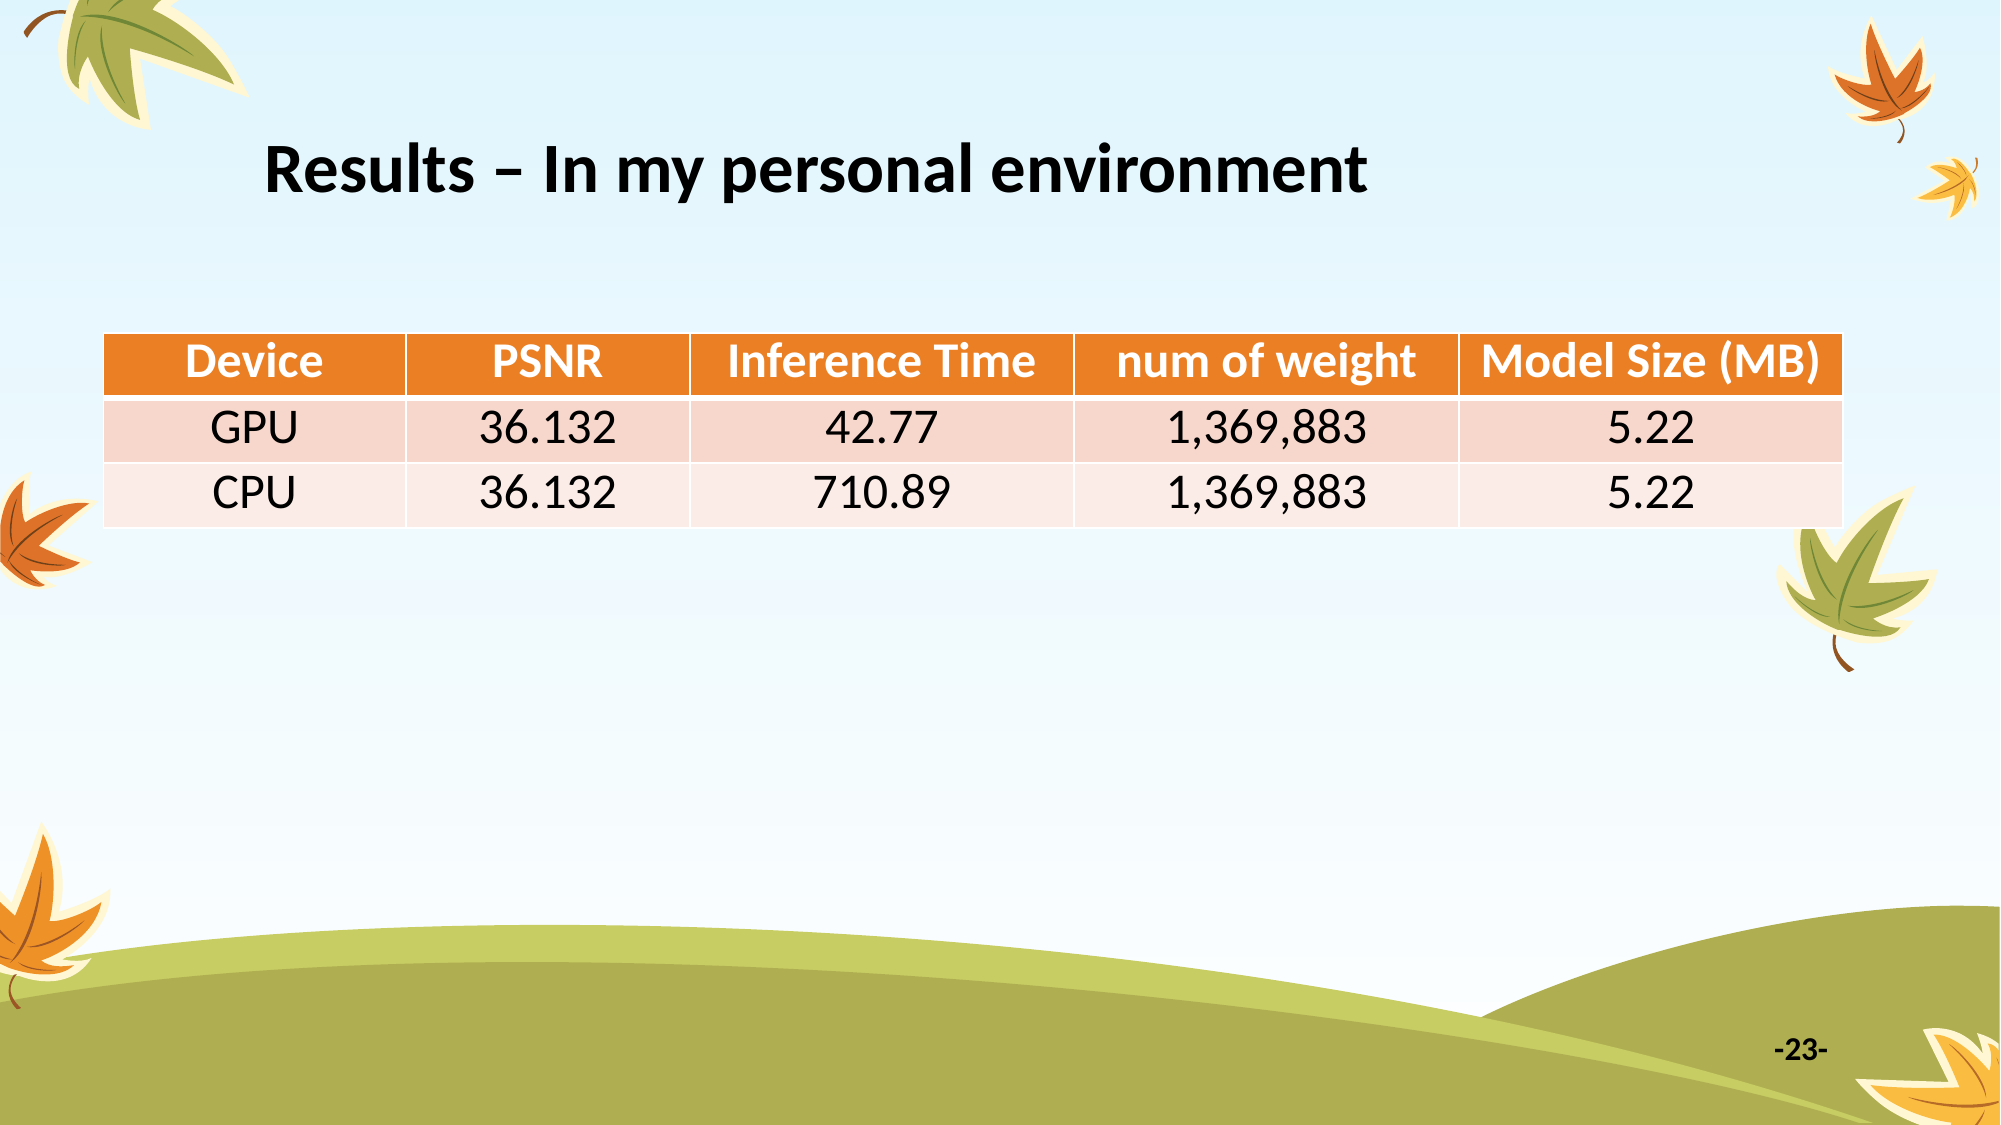

# Results – In my personal environment
| Device | PSNR | Inference Time | num of weight | Model Size (MB) |
| --- | --- | --- | --- | --- |
| GPU | 36.132 | 42.77 | 1,369,883 | 5.22 |
| CPU | 36.132 | 710.89 | 1,369,883 | 5.22 |